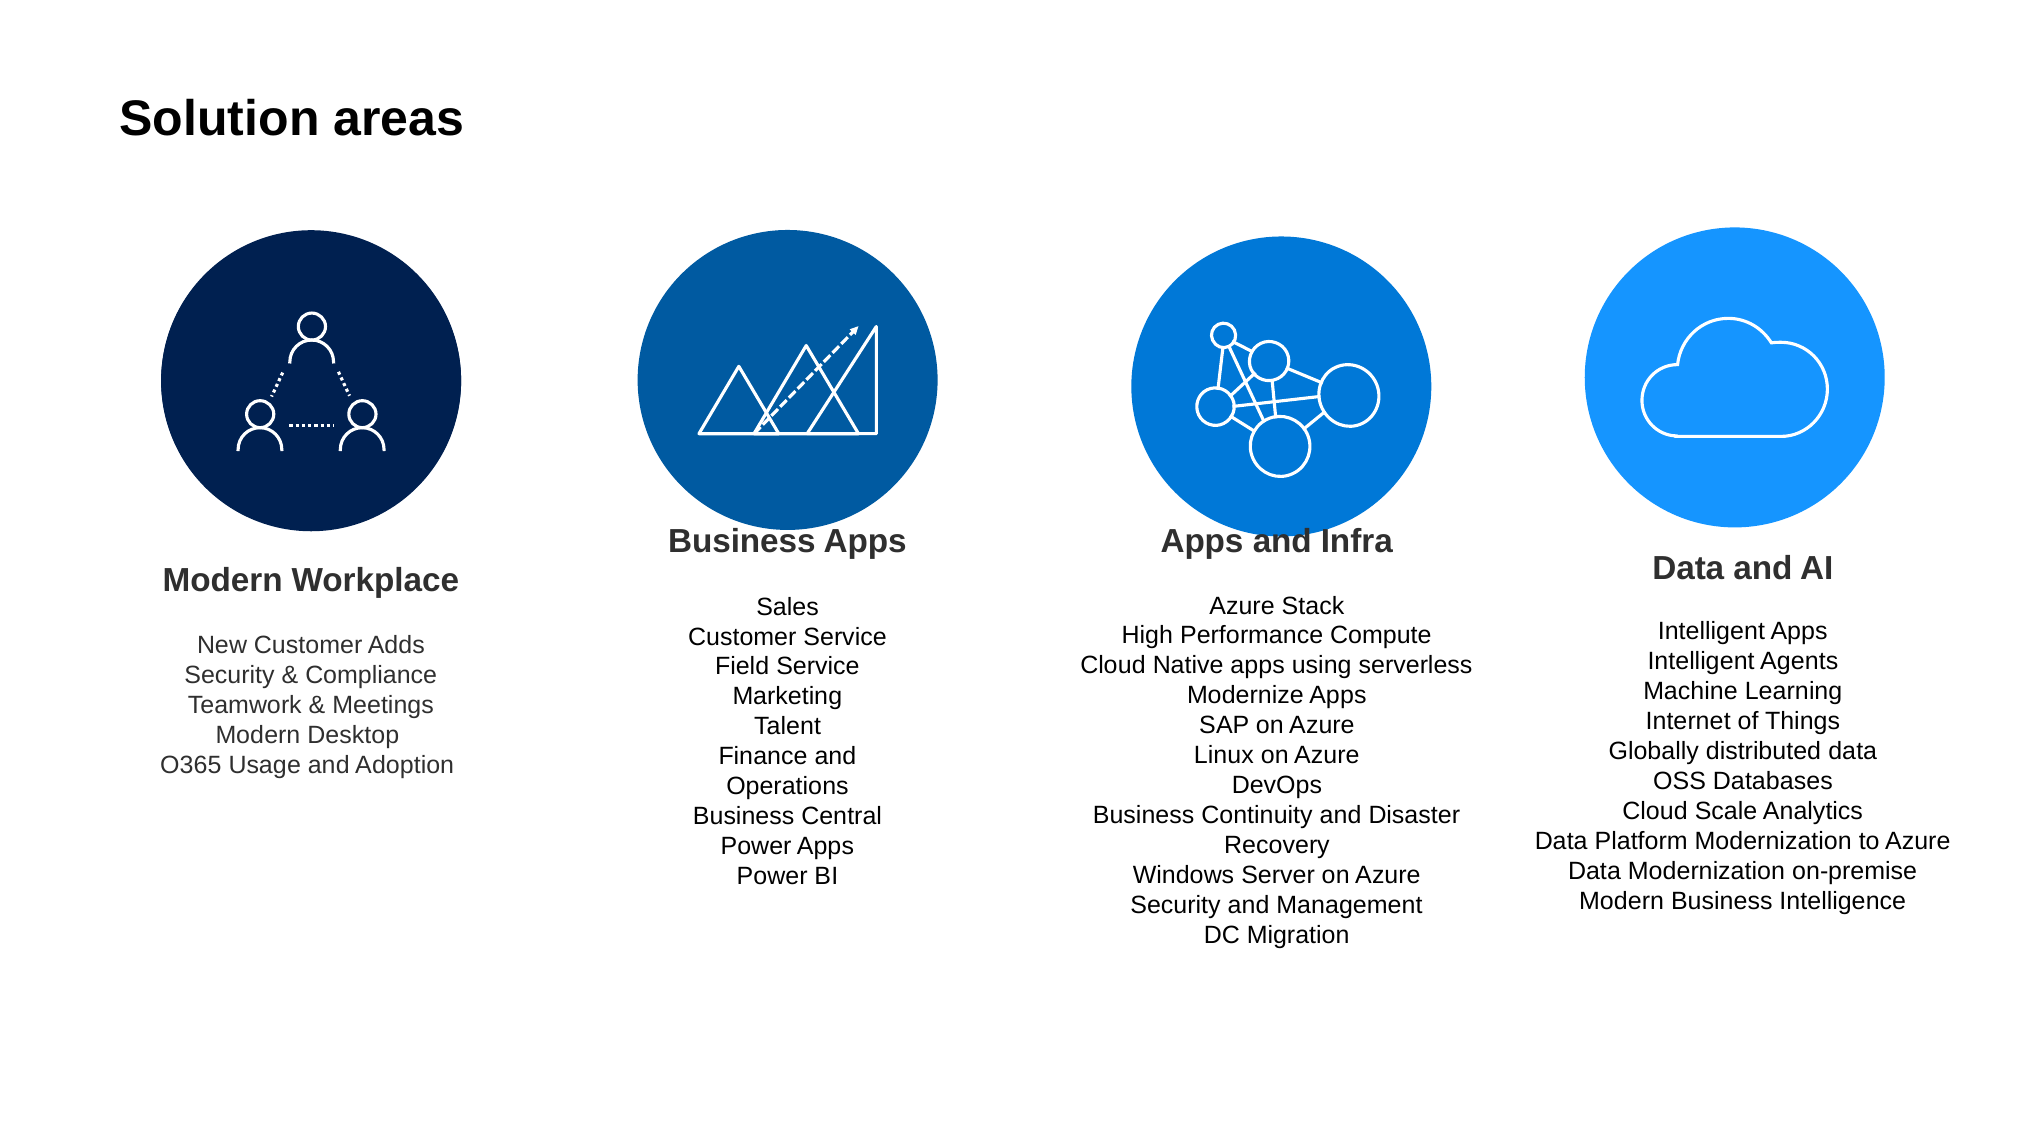

# Solution areas

Data and AI

Intelligent Apps
Intelligent Agents
Machine Learning
Internet of Things
Globally distributed data
OSS Databases
Cloud Scale Analytics
Data Platform Modernization to Azure
Data Modernization on-premise
Modern Business Intelligence

Business Apps

Sales
Customer Service
Field Service
Marketing
Talent
Finance and Operations
Business Central
Power Apps
Power BI

Modern Workplace

New Customer Adds
Security & Compliance
Teamwork & Meetings
Modern Desktop
O365 Usage and Adoption

Apps and Infra

Azure Stack
High Performance Compute
Cloud Native apps using serverless
Modernize Apps
SAP on Azure
Linux on Azure
DevOps
Business Continuity and Disaster Recovery
Windows Server on Azure
Security and Management
DC Migration